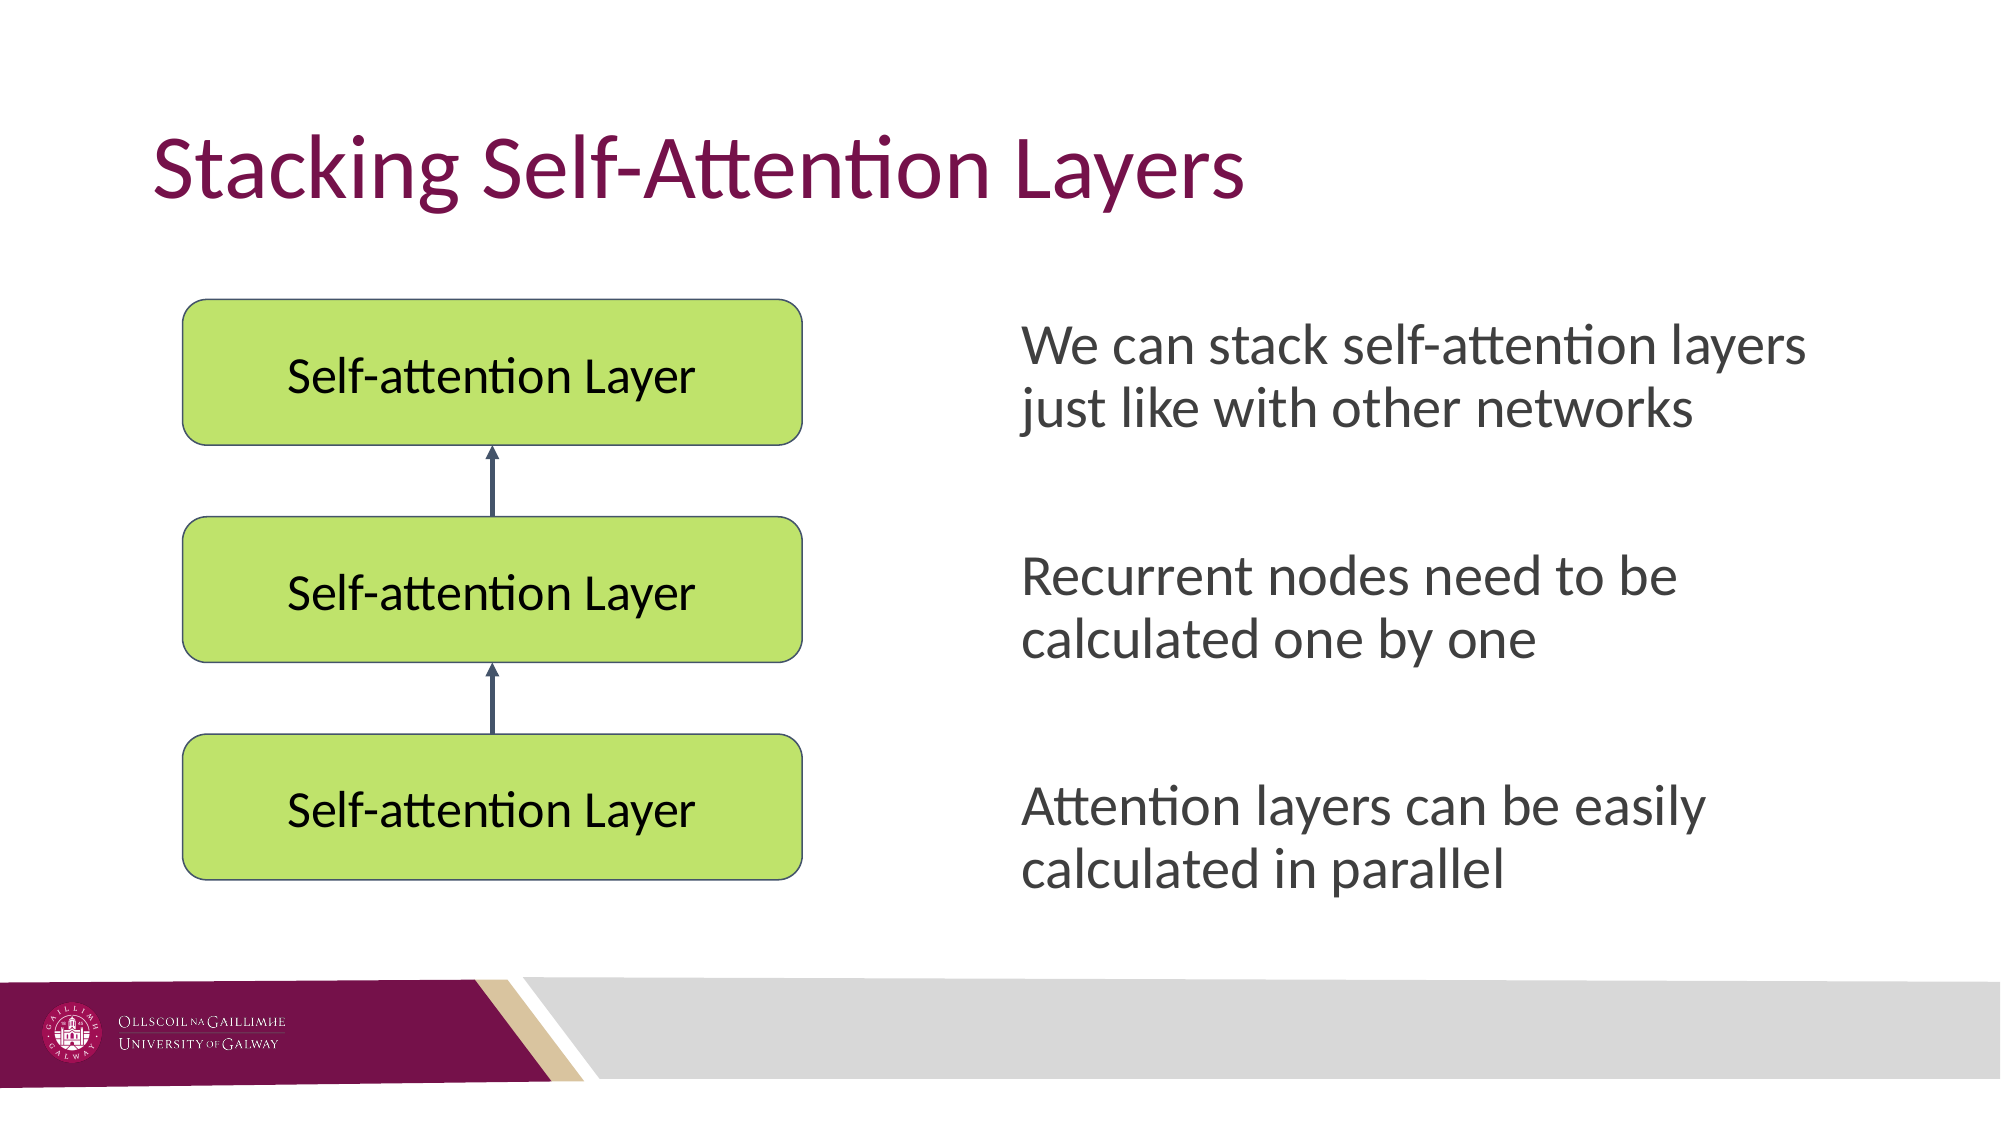

# Stacking Self-Attention Layers
Self-attention Layer
We can stack self-attention layers just like with other networks

Recurrent nodes need to be calculated one by one

Attention layers can be easily calculated in parallel
Self-attention Layer
Self-attention Layer